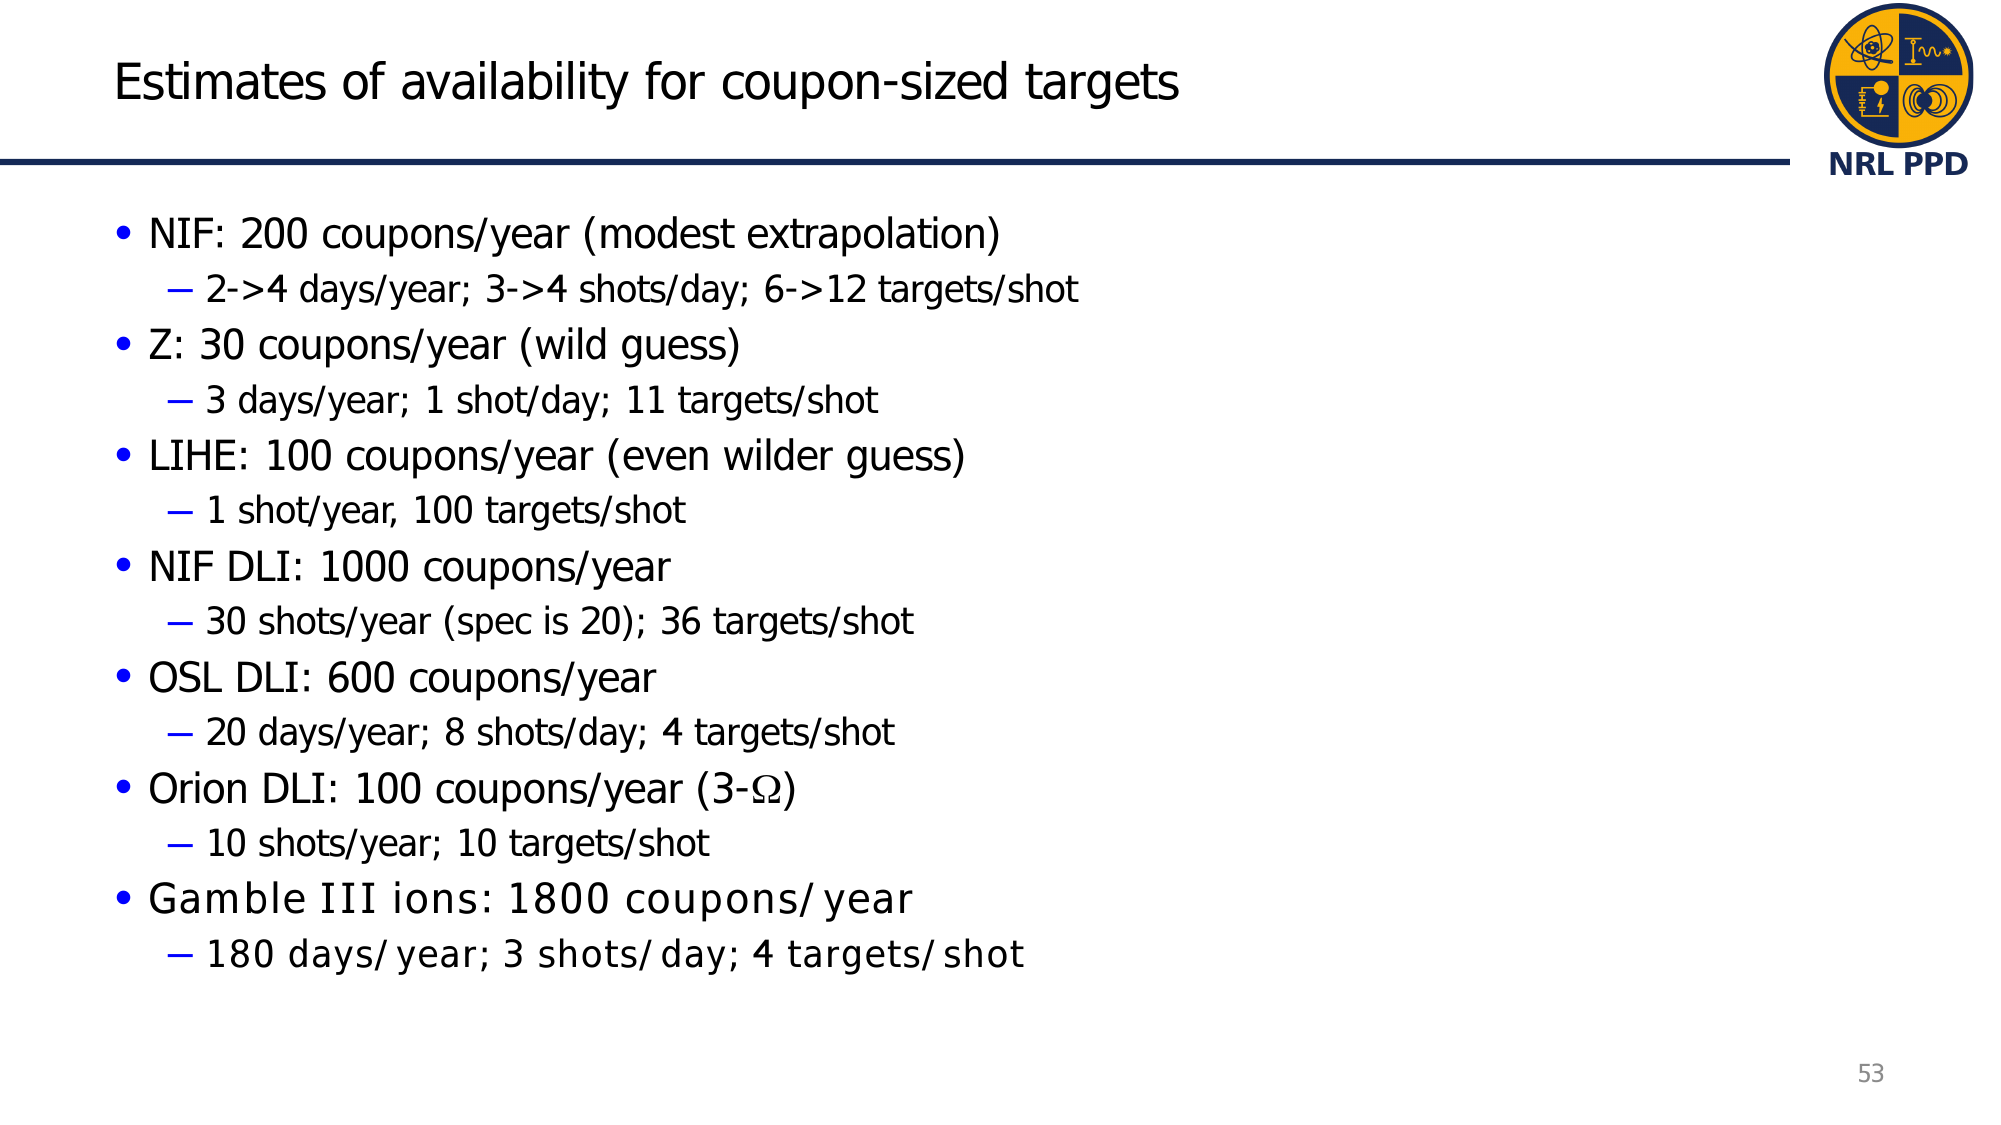

# Estimates of availability for coupon-sized targets
NIF: 200 coupons/year (modest extrapolation)
2->4 days/year; 3->4 shots/day; 6->12 targets/shot
Z: 30 coupons/year (wild guess)
3 days/year; 1 shot/day; 11 targets/shot
LIHE: 100 coupons/year (even wilder guess)
1 shot/year, 100 targets/shot
NIF DLI: 1000 coupons/year
30 shots/year (spec is 20); 36 targets/shot
OSL DLI: 600 coupons/year
20 days/year; 8 shots/day; 4 targets/shot
Orion DLI: 100 coupons/year (3-Ω)
10 shots/year; 10 targets/shot
Gamble III ions: 1800 coupons/year
180 days/year; 3 shots/day; 4 targets/shot
53